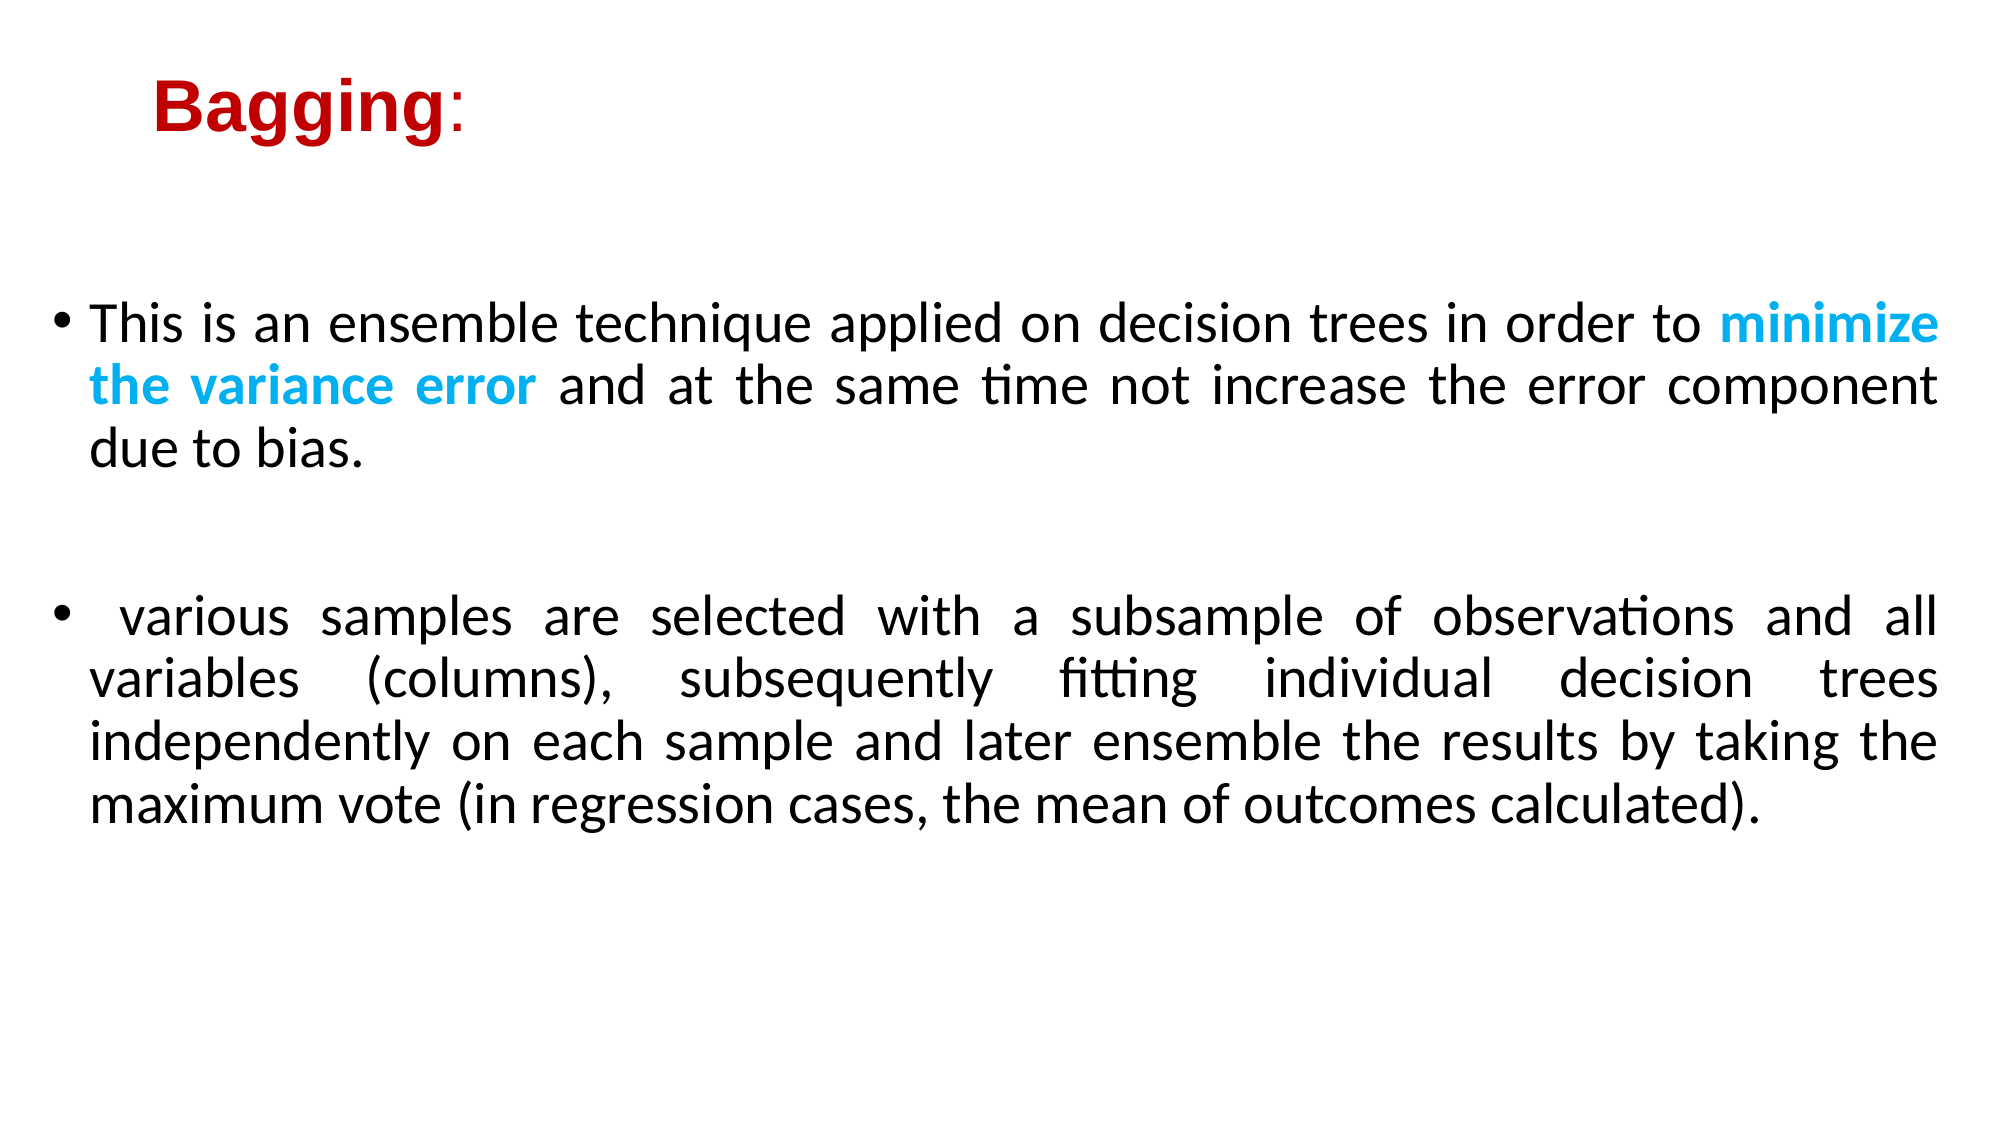

# Bagging:

This is an ensemble technique applied on decision trees in order to minimize the variance error and at the same time not increase the error component due to bias.

 various samples are selected with a subsample of observations and all variables (columns), subsequently fitting individual decision trees independently on each sample and later ensemble the results by taking the maximum vote (in regression cases, the mean of outcomes calculated).